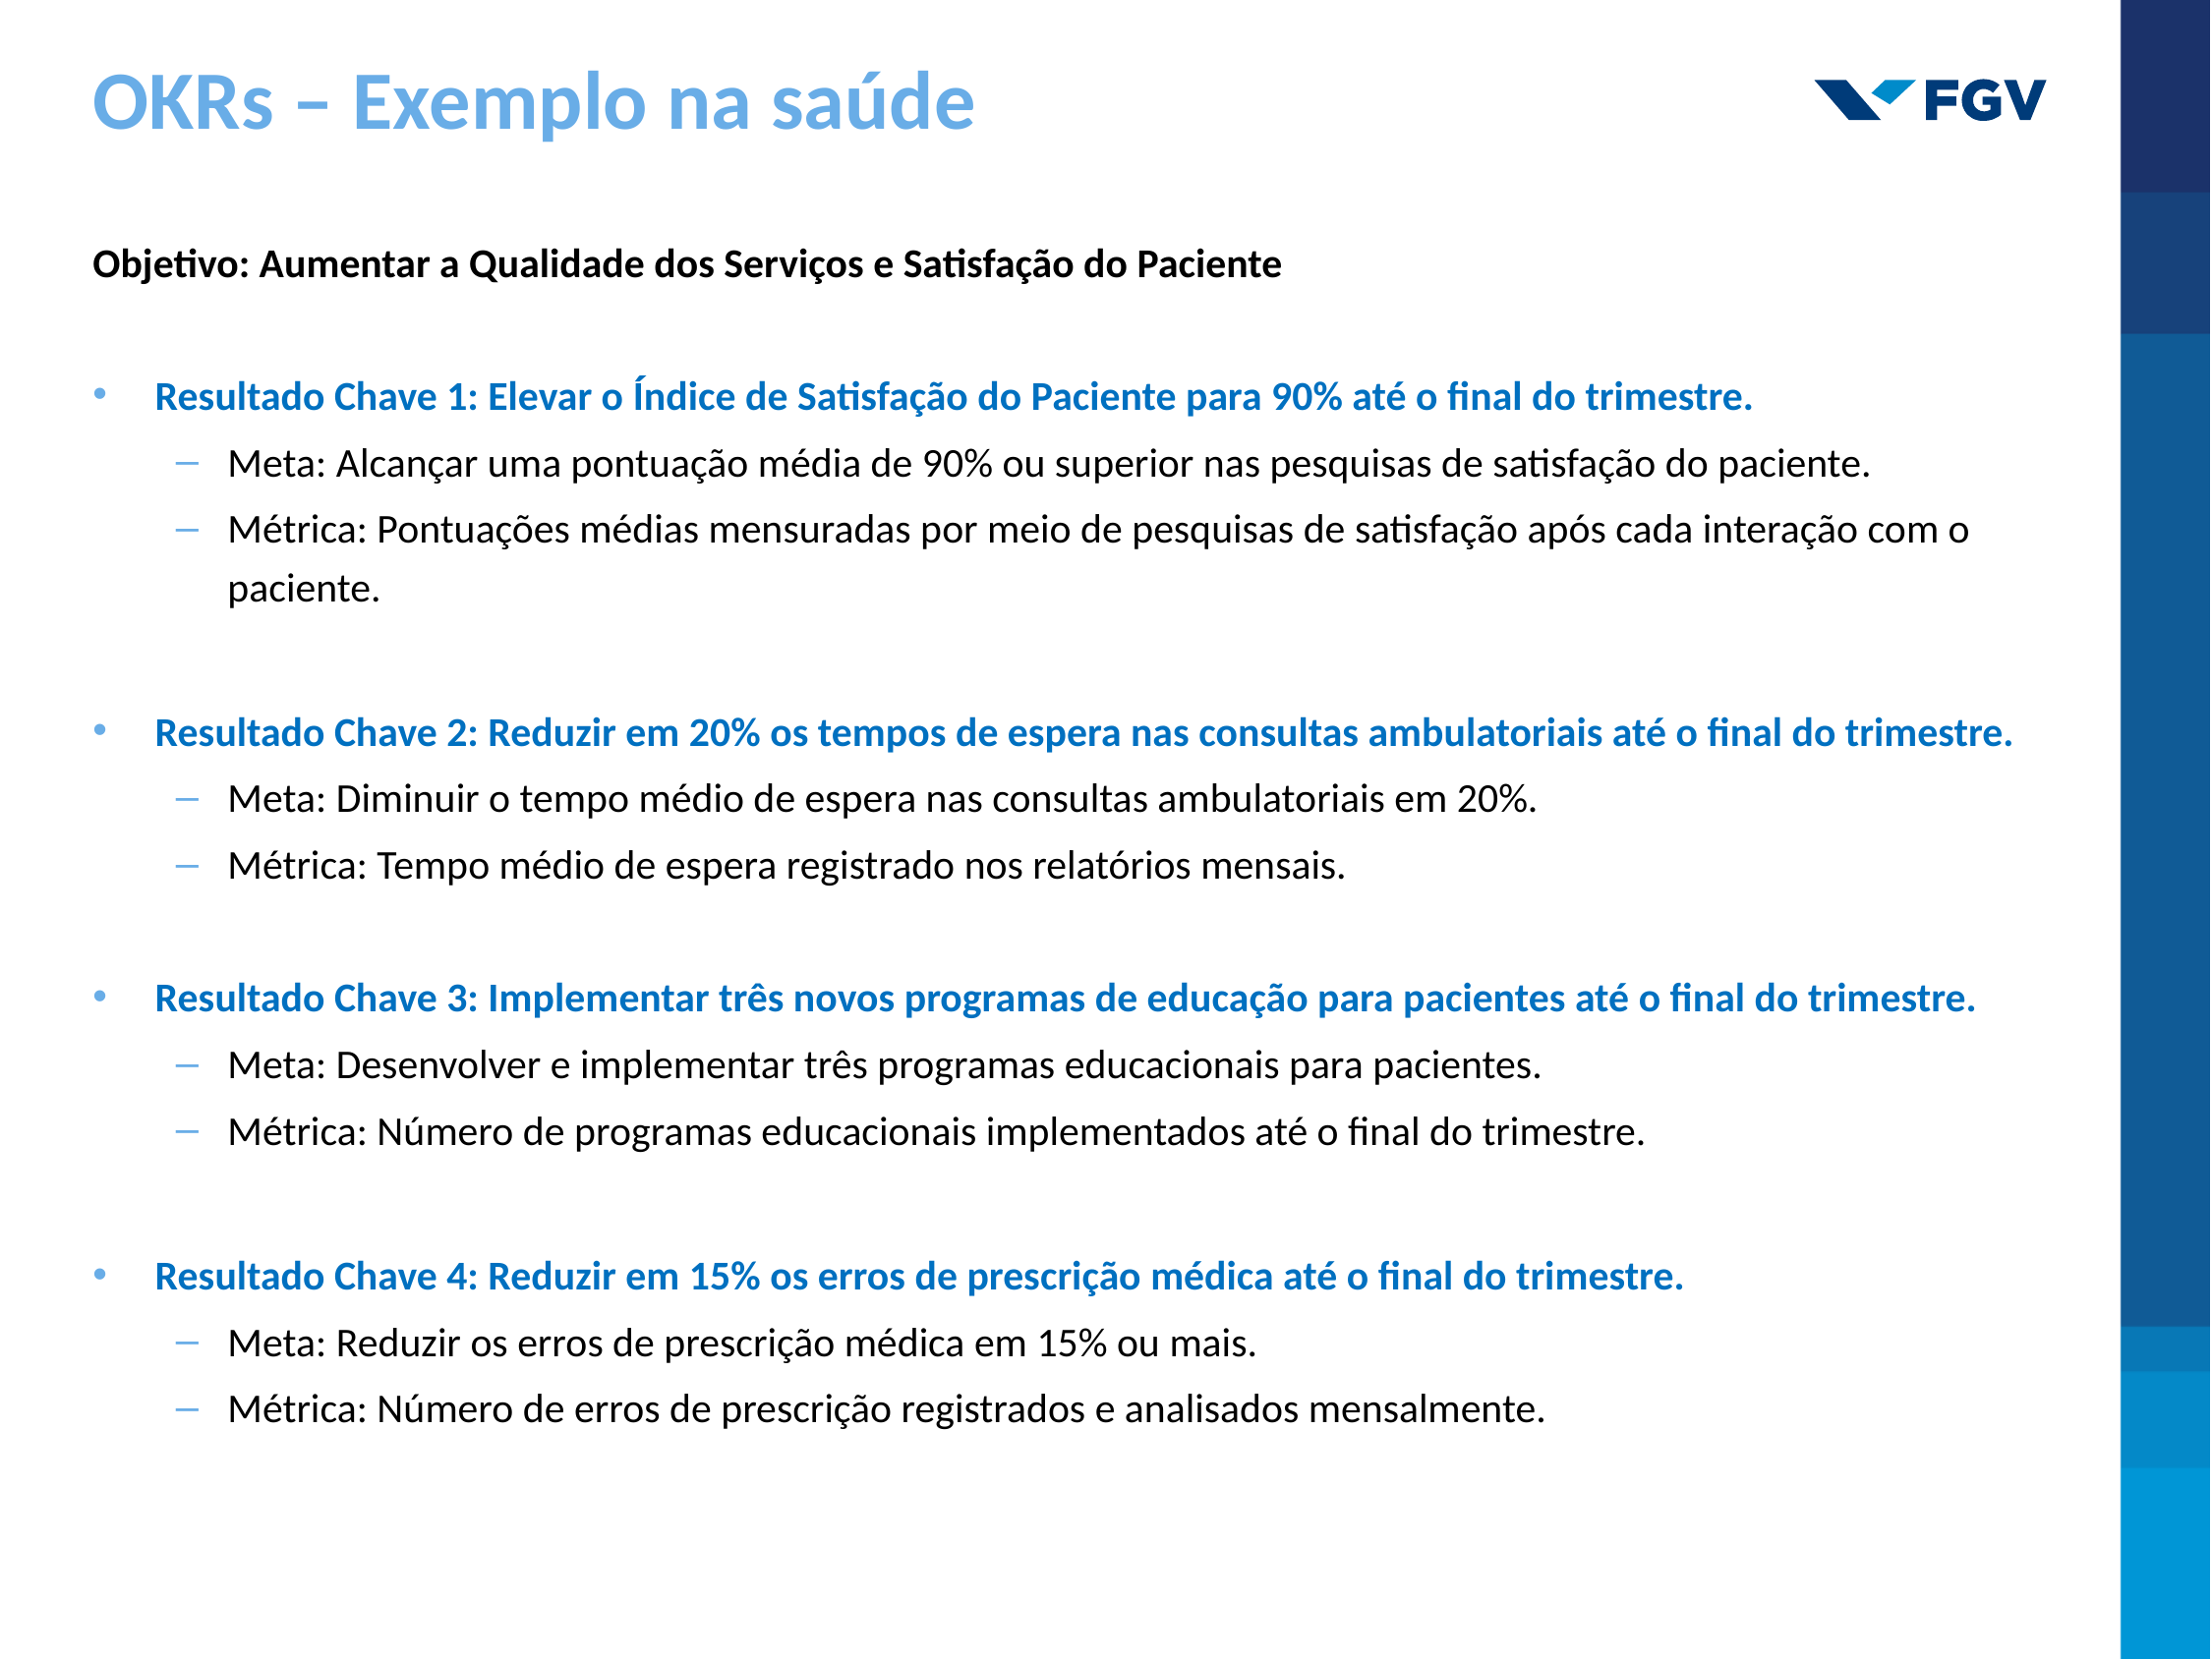

# OKRs – Exemplo na saúde
Objetivo: Aumentar a Qualidade dos Serviços e Satisfação do Paciente

Resultado Chave 1: Elevar o Índice de Satisfação do Paciente para 90% até o final do trimestre.
Meta: Alcançar uma pontuação média de 90% ou superior nas pesquisas de satisfação do paciente.
Métrica: Pontuações médias mensuradas por meio de pesquisas de satisfação após cada interação com o paciente.

Resultado Chave 2: Reduzir em 20% os tempos de espera nas consultas ambulatoriais até o final do trimestre.
Meta: Diminuir o tempo médio de espera nas consultas ambulatoriais em 20%.
Métrica: Tempo médio de espera registrado nos relatórios mensais.

Resultado Chave 3: Implementar três novos programas de educação para pacientes até o final do trimestre.
Meta: Desenvolver e implementar três programas educacionais para pacientes.
Métrica: Número de programas educacionais implementados até o final do trimestre.

Resultado Chave 4: Reduzir em 15% os erros de prescrição médica até o final do trimestre.
Meta: Reduzir os erros de prescrição médica em 15% ou mais.
Métrica: Número de erros de prescrição registrados e analisados mensalmente.